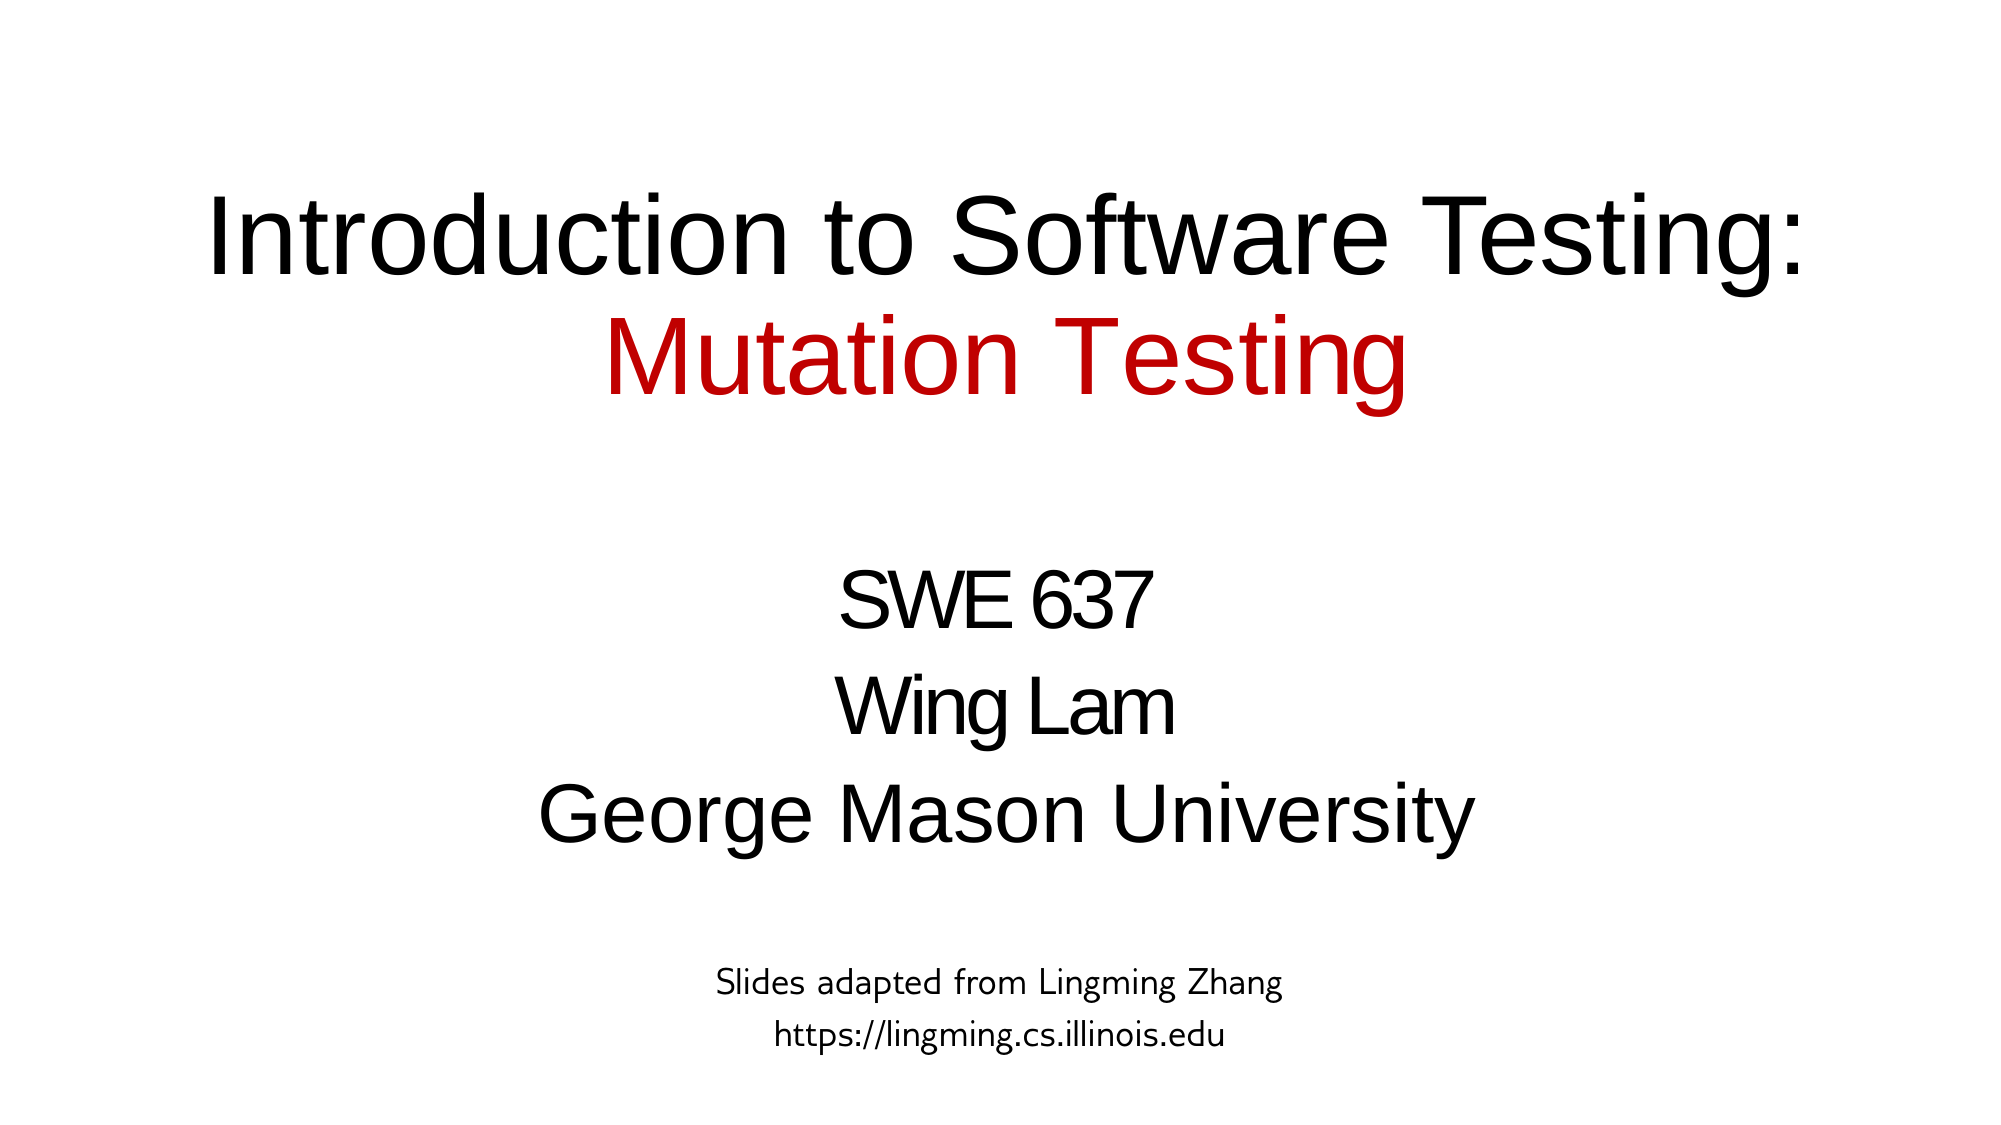

# Introduction to Software Testing: Mutation Testing
SWE 637
Wing Lam
George Mason University

Slides adapted from Lingming Zhang
https://lingming.cs.illinois.edu